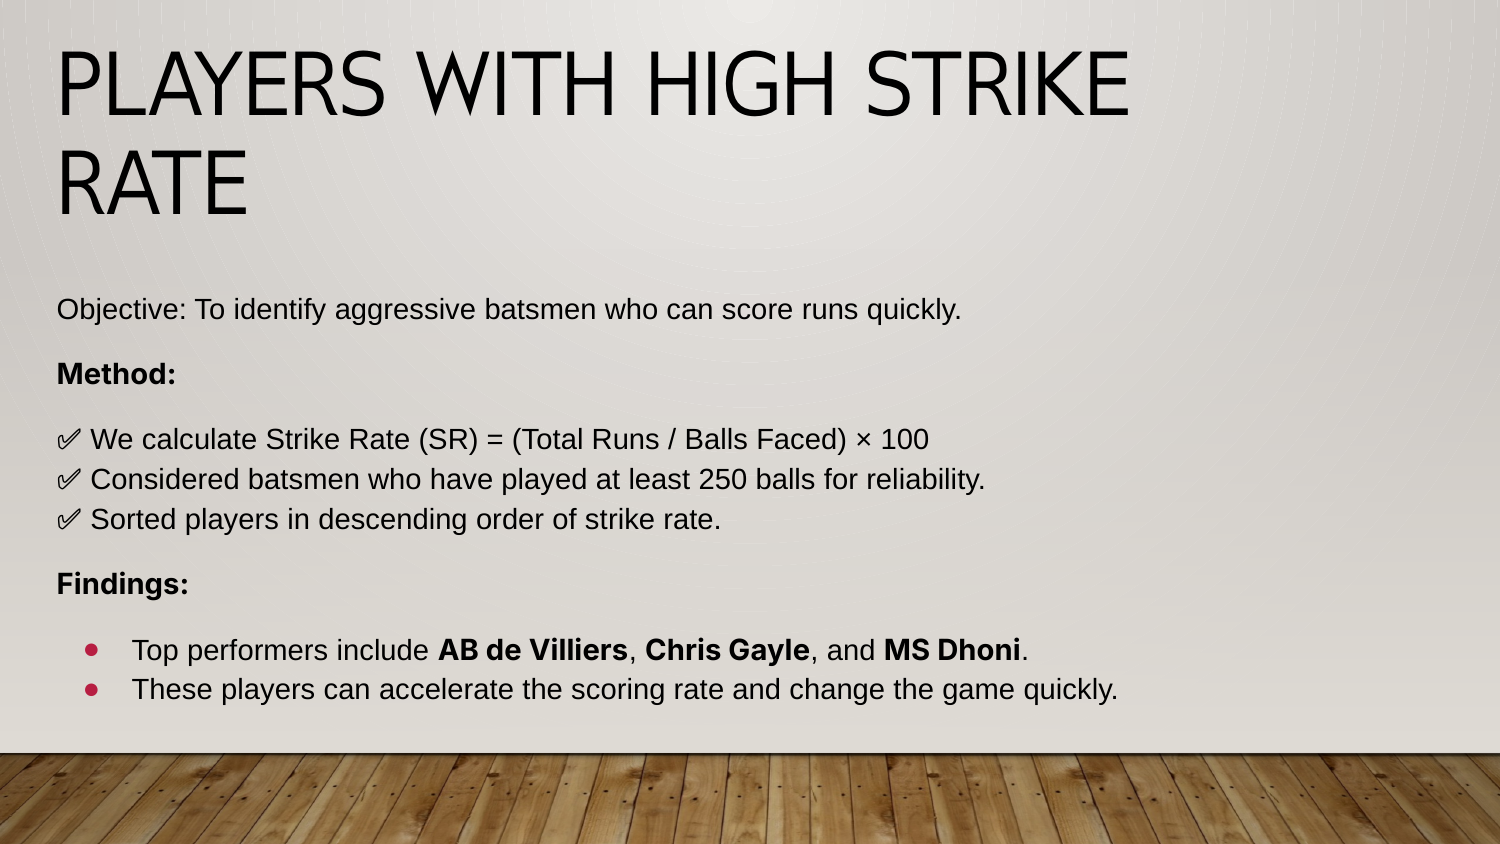

# Players with High Strike Rate
Objective: To identify aggressive batsmen who can score runs quickly.
Method:
✅ We calculate Strike Rate (SR) = (Total Runs / Balls Faced) × 100
✅ Considered batsmen who have played at least 250 balls for reliability.
✅ Sorted players in descending order of strike rate.
Findings:
Top performers include AB de Villiers, Chris Gayle, and MS Dhoni.
These players can accelerate the scoring rate and change the game quickly.